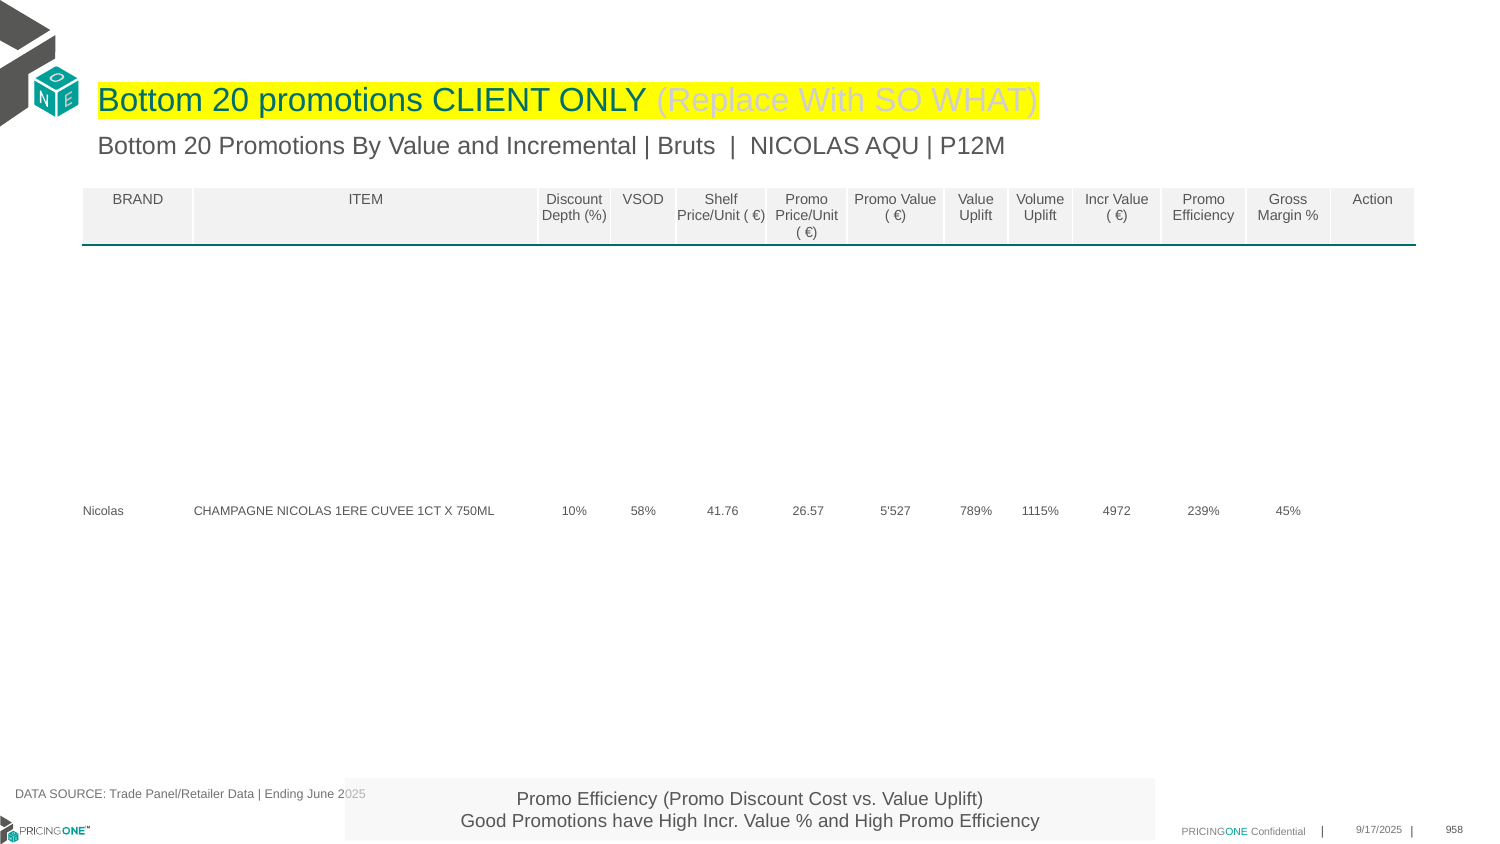

# Bottom 20 promotions CLIENT ONLY (Replace With SO WHAT)
Bottom 20 Promotions By Value and Incremental | Bruts  |  NICOLAS AQU | P12M
| BRAND | ITEM | Discount Depth (%) | VSOD | Shelf Price/Unit ( €) | Promo Price/Unit ( €) | Promo Value ( €) | Value Uplift | Volume Uplift | Incr Value ( €) | Promo Efficiency | Gross Margin % | Action |
| --- | --- | --- | --- | --- | --- | --- | --- | --- | --- | --- | --- | --- |
| Nicolas | CHAMPAGNE NICOLAS 1ERE CUVEE 1CT X 750ML | 10% | 58% | 41.76 | 26.57 | 5'527 | 789% | 1115% | 4972 | 239% | 45% |  |
DATA SOURCE: Trade Panel/Retailer Data | Ending June 2025
Promo Efficiency (Promo Discount Cost vs. Value Uplift)
Good Promotions have High Incr. Value % and High Promo Efficiency

9/17/2025
958